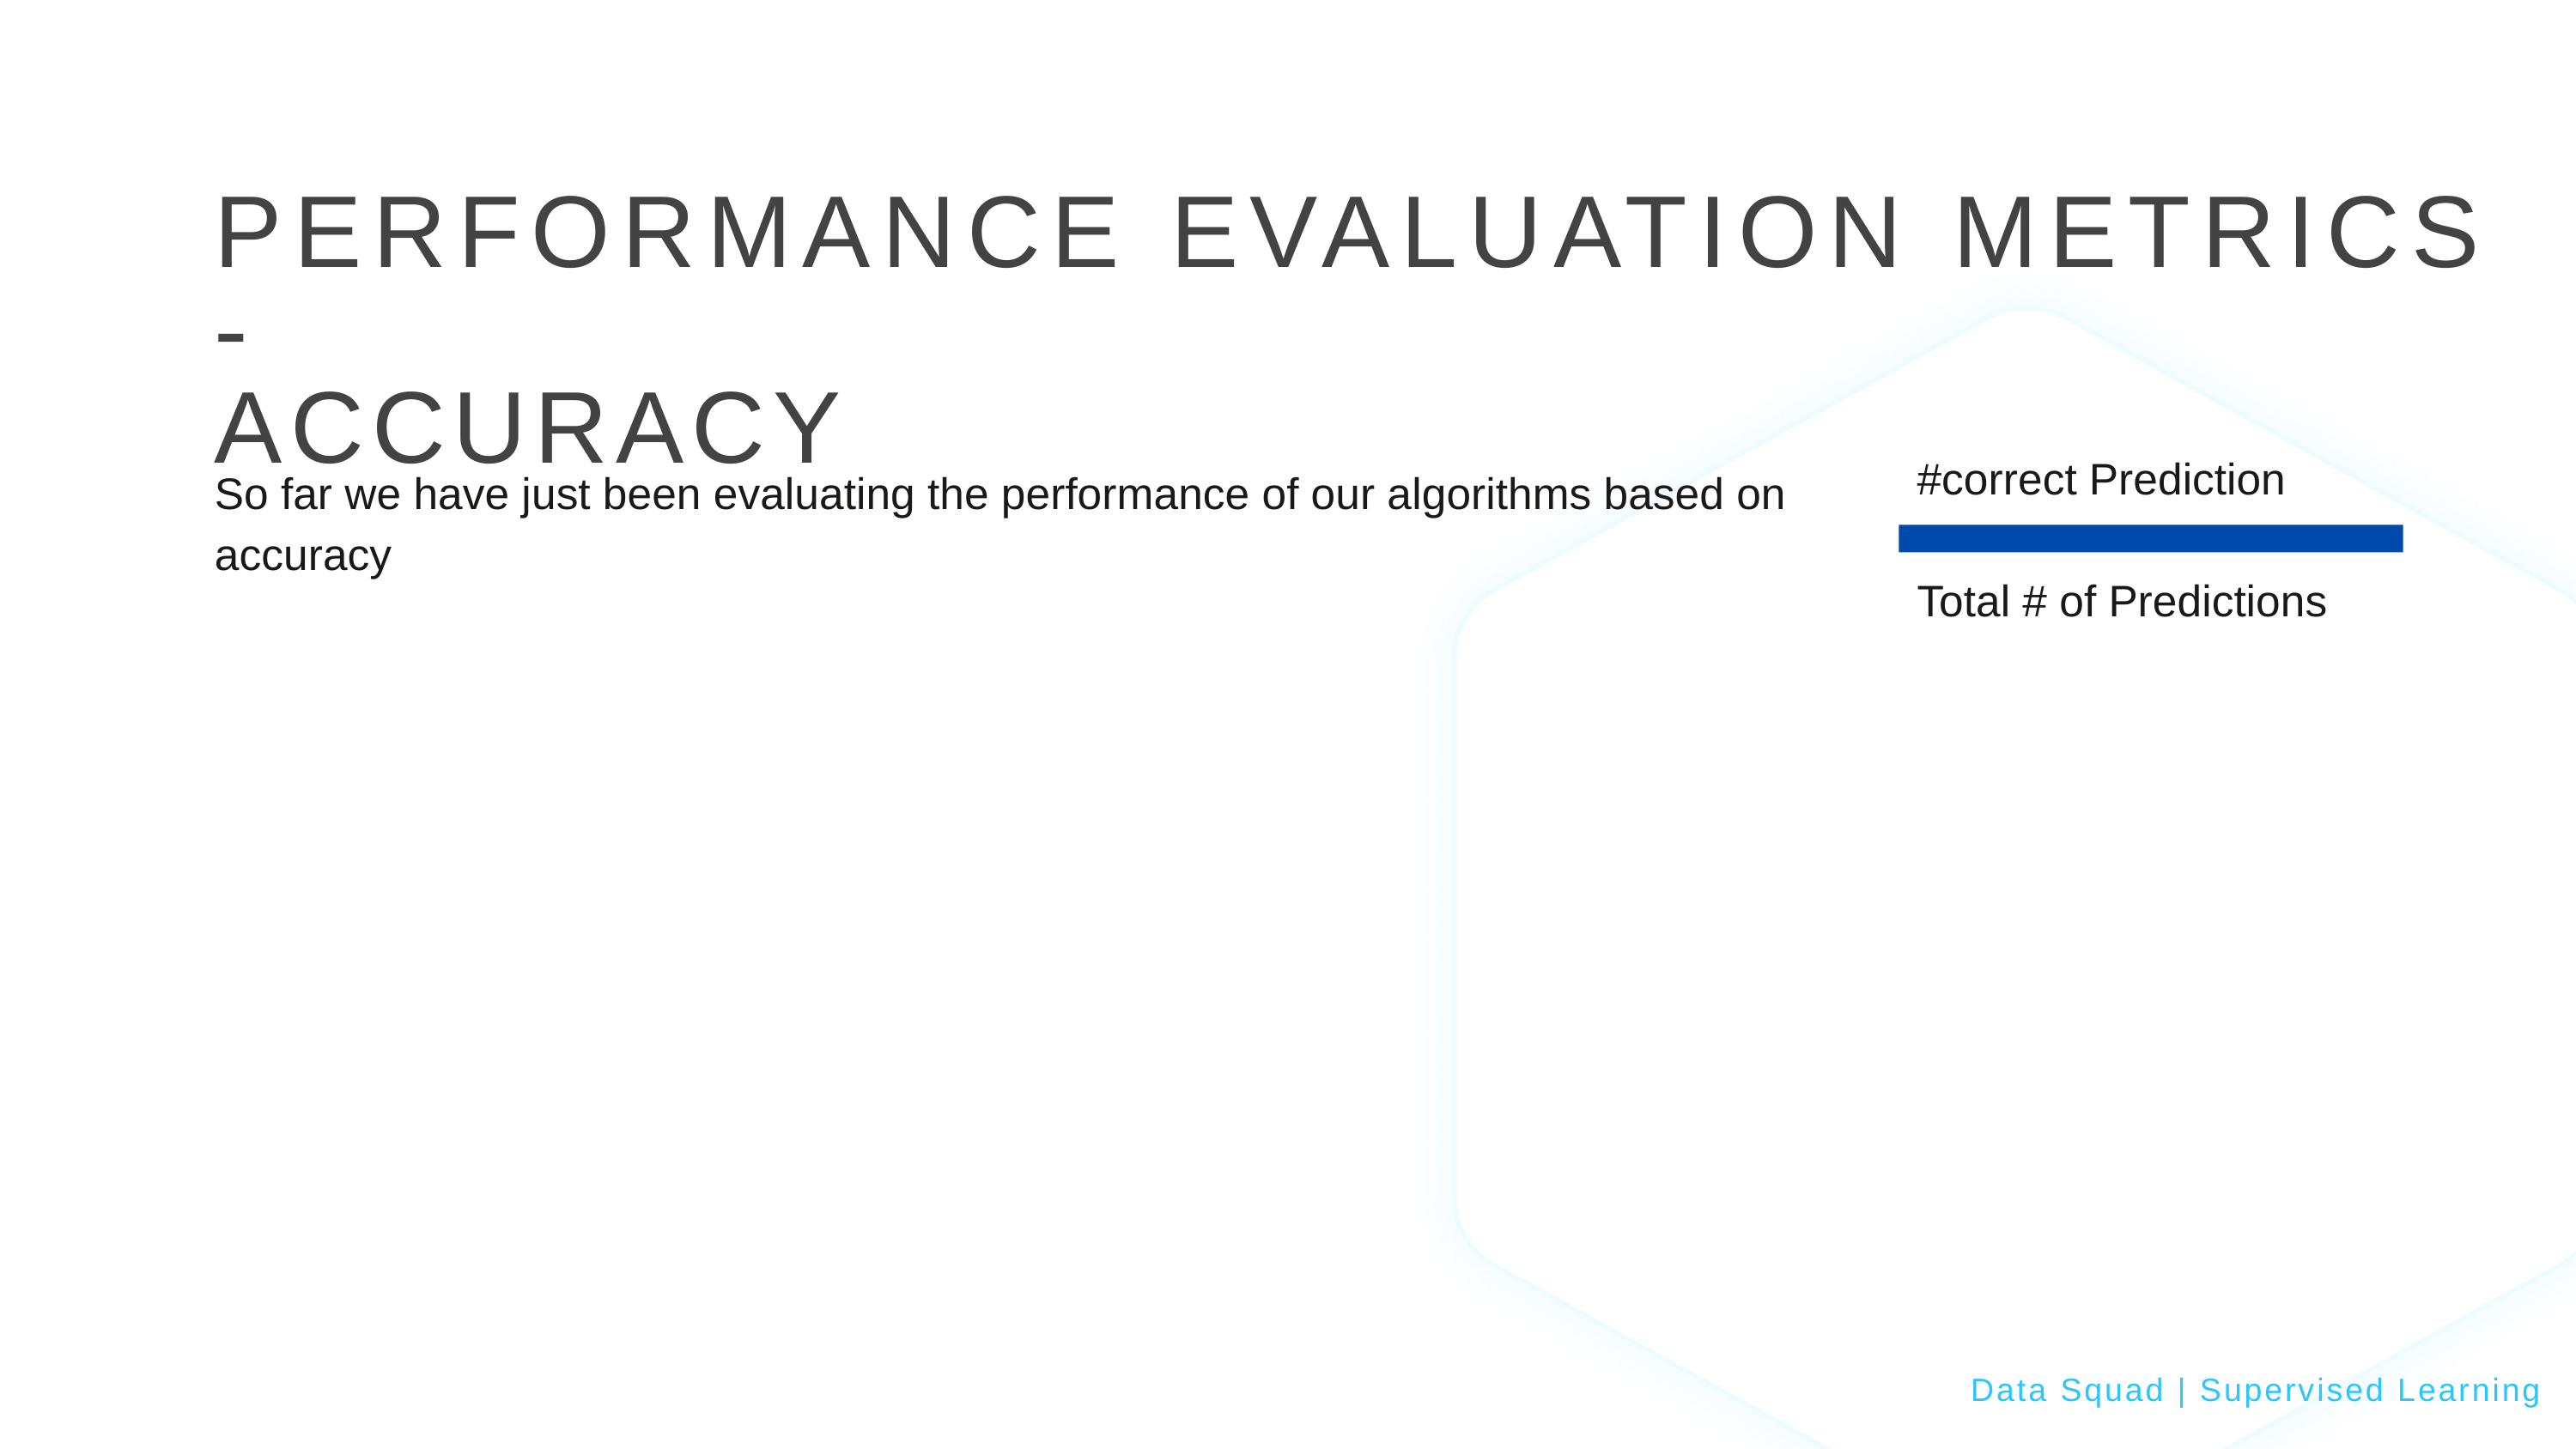

PERFORMANCE EVALUATION METRICS -
ACCURACY

#correct Prediction

Total # of Predictions

So far we have just been evaluating the performance of our algorithms based on accuracy

Data Squad | Supervised Learning